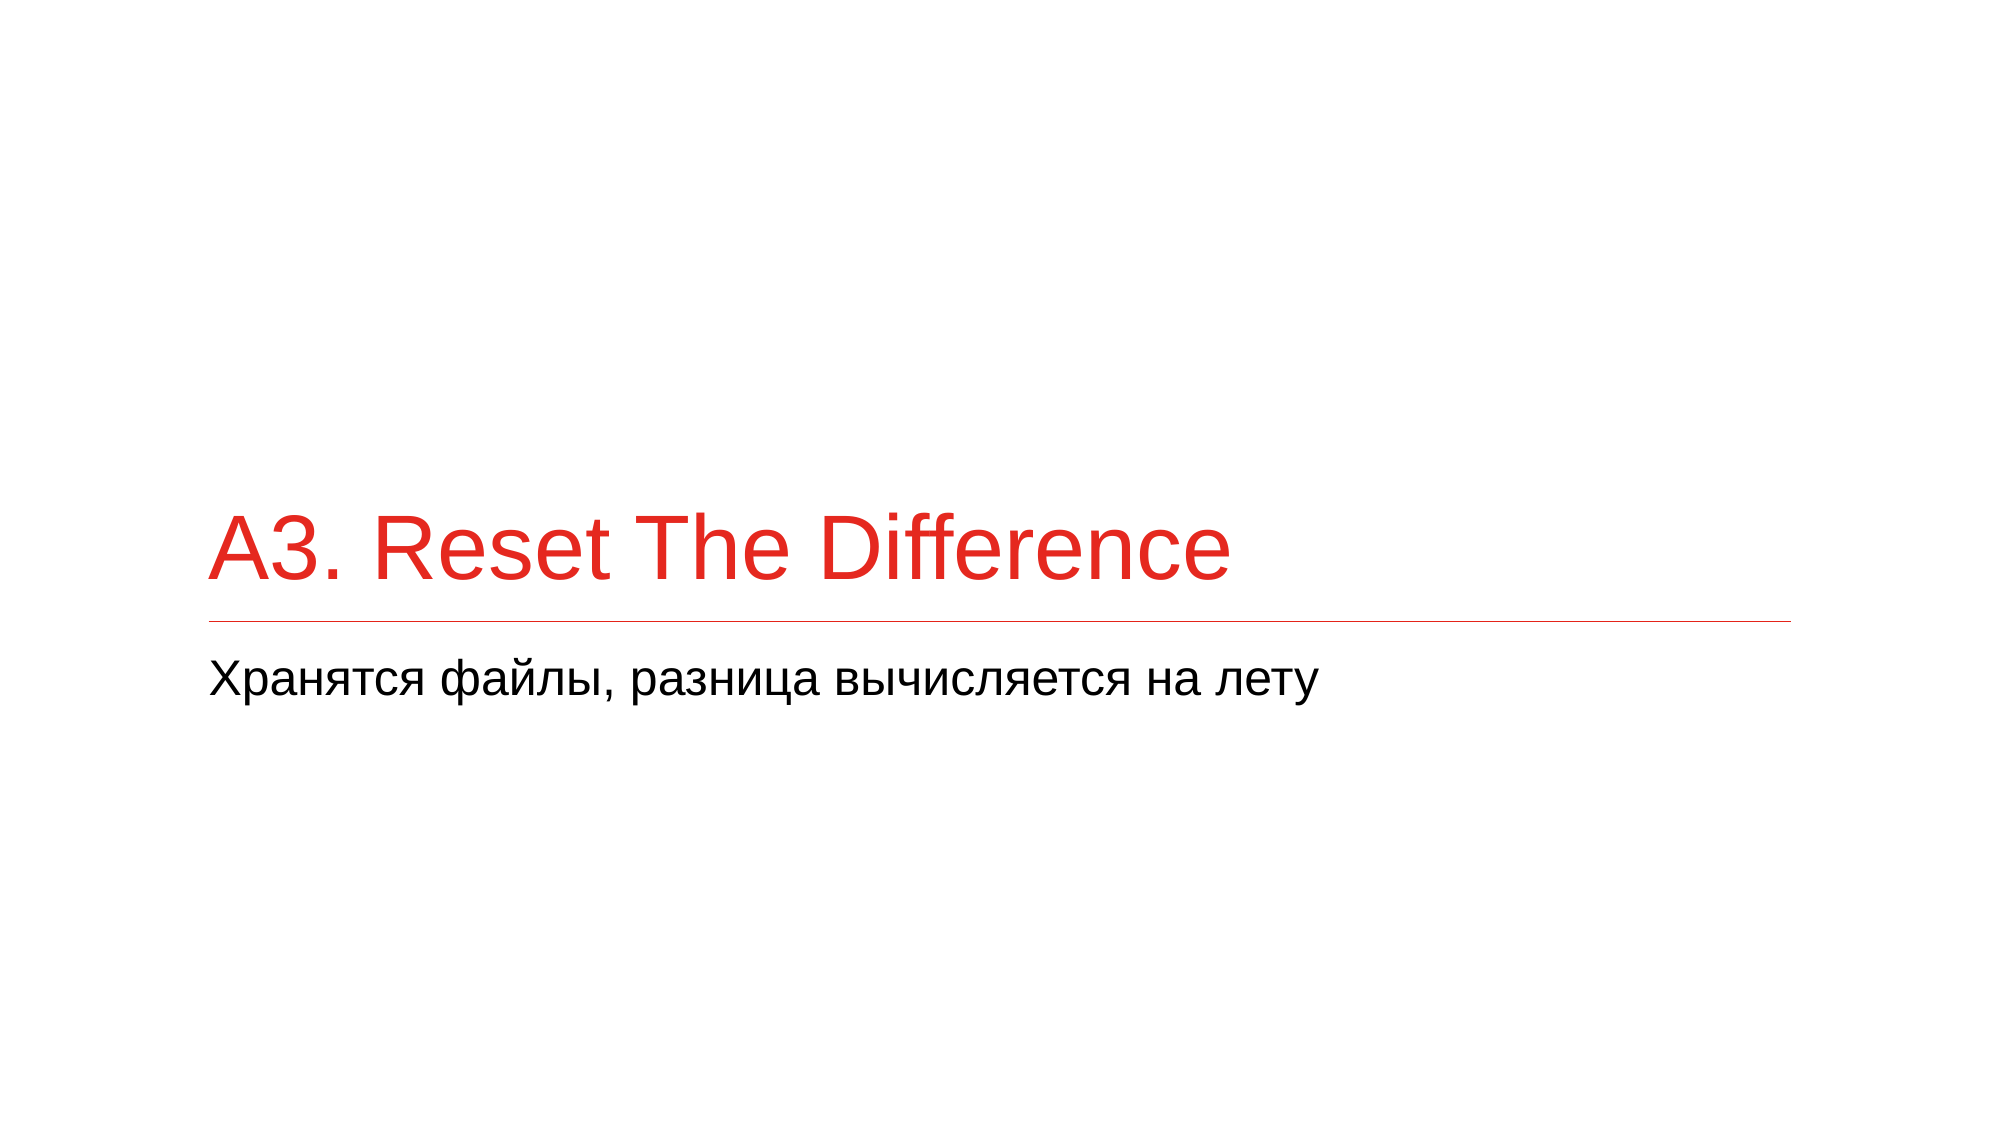

# A3. Reset The Difference
Хранятся файлы, разница вычисляется на лету